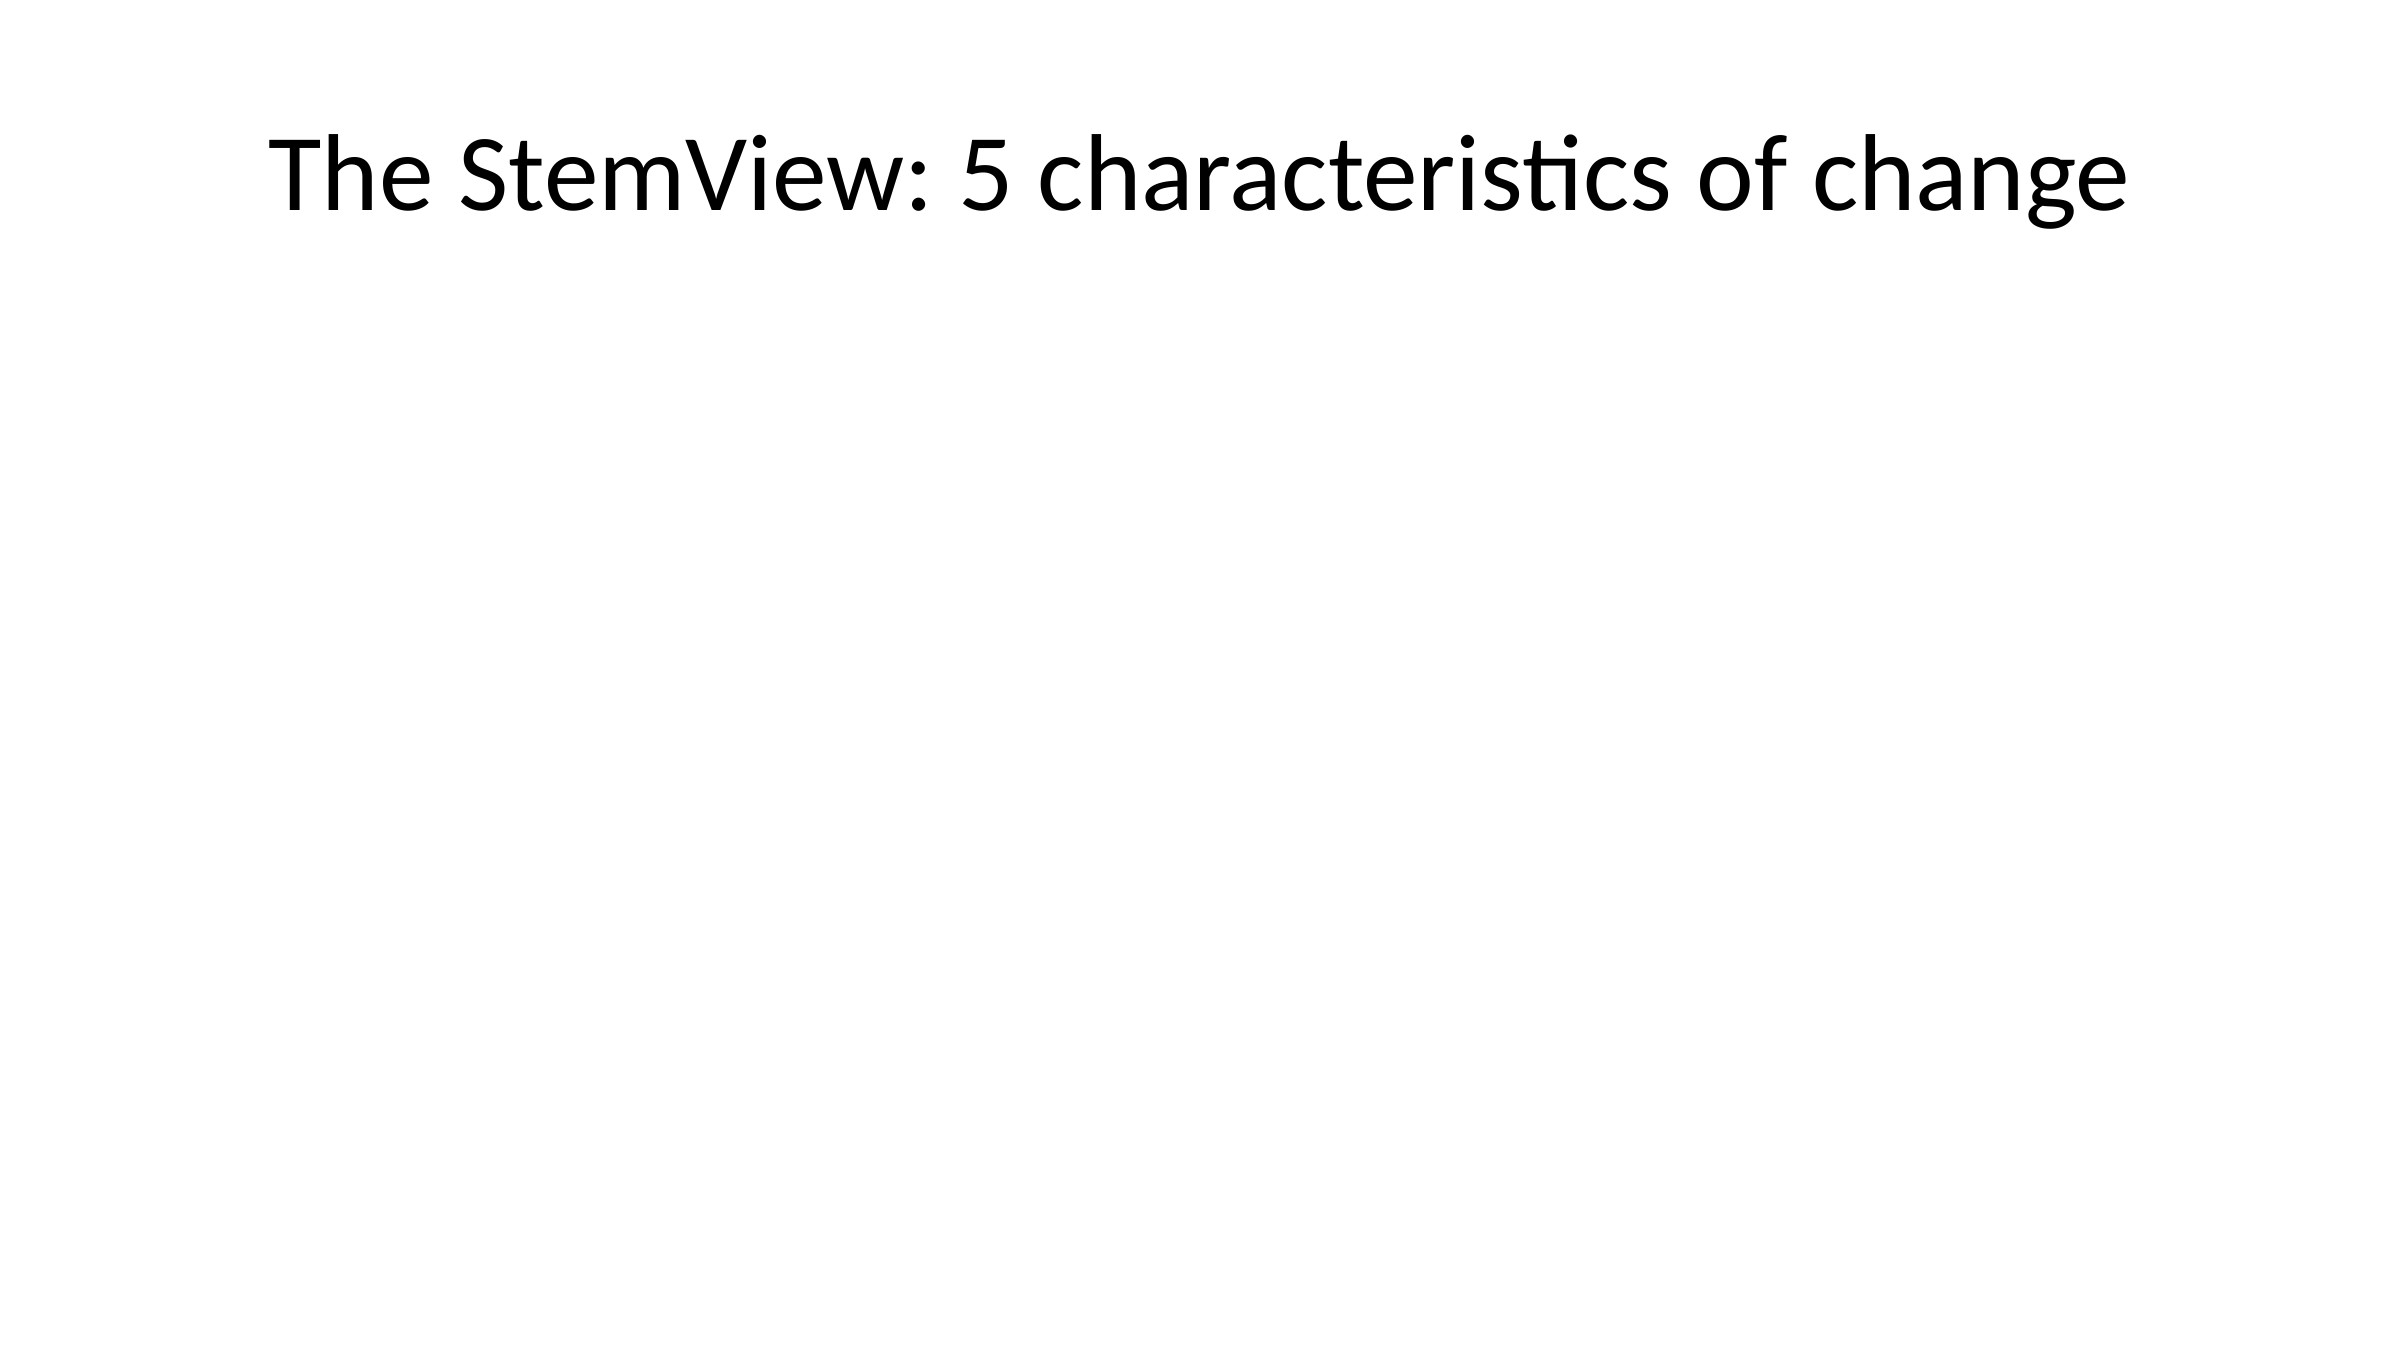

# The StemView: 5 characteristics of change